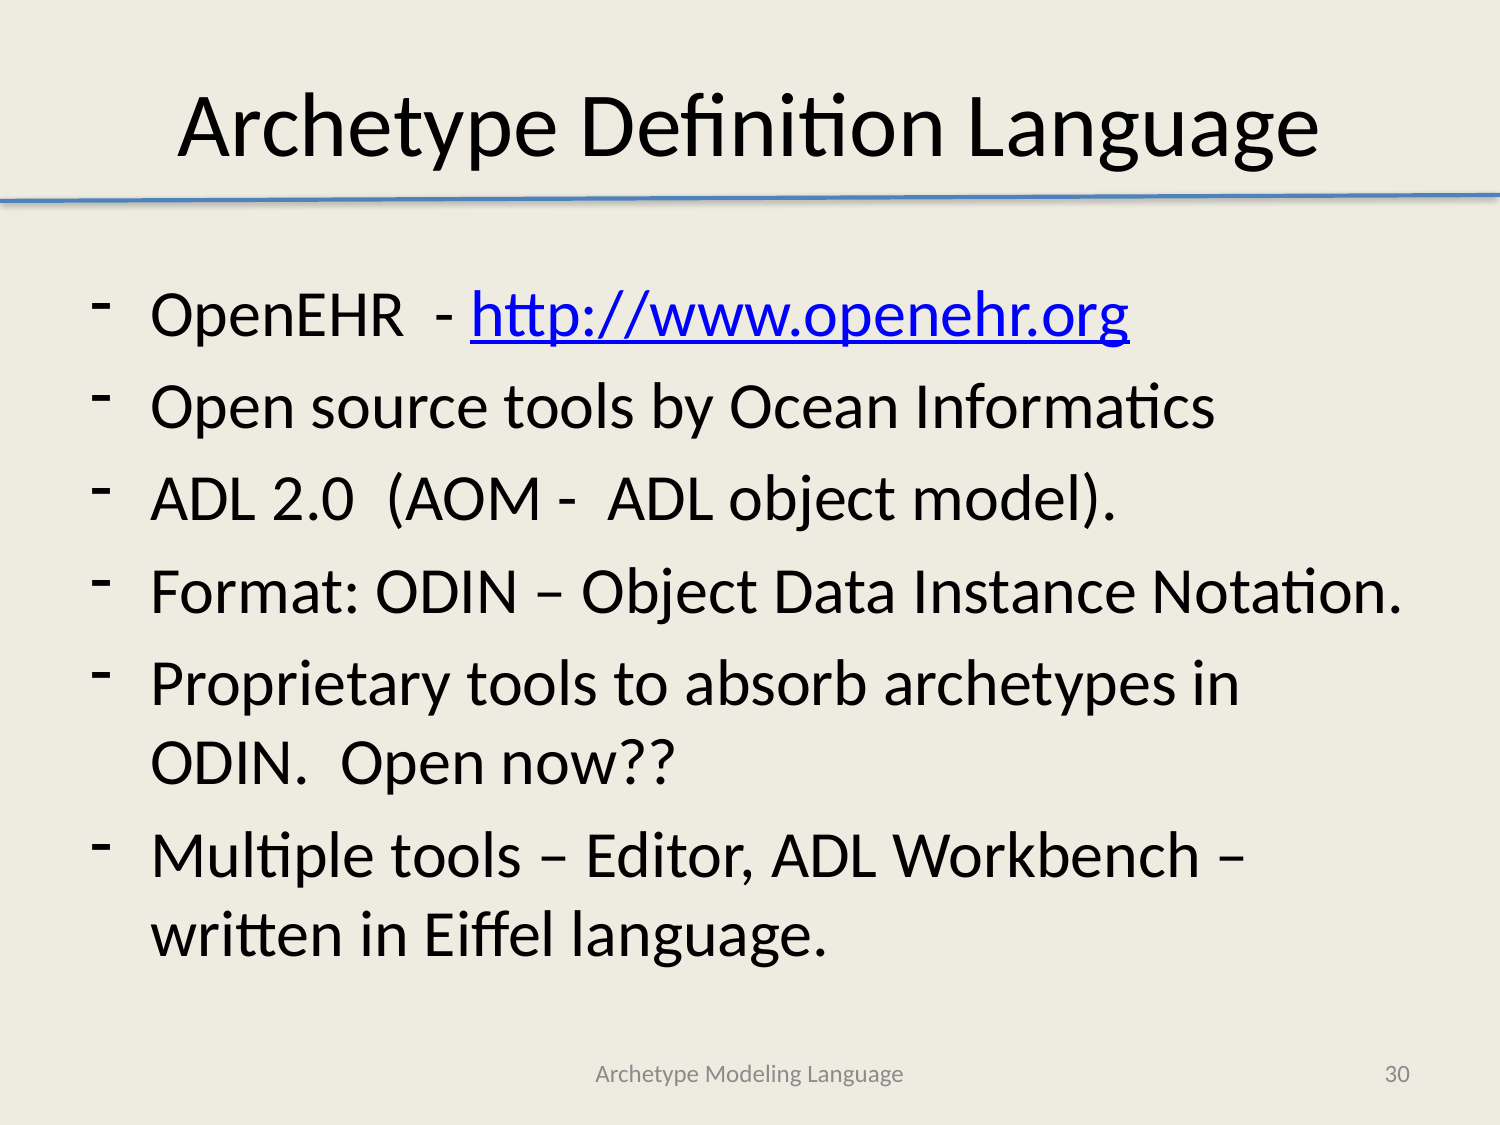

# Archetype Definition Language

OpenEHR  - http://www.openehr.org
Open source tools by Ocean Informatics
ADL 2.0  (AOM -  ADL object model).
Format: ODIN – Object Data Instance Notation.
Proprietary tools to absorb archetypes in ODIN.  Open now??
Multiple tools – Editor, ADL Workbench – written in Eiffel language.

Archetype Modeling Language
30